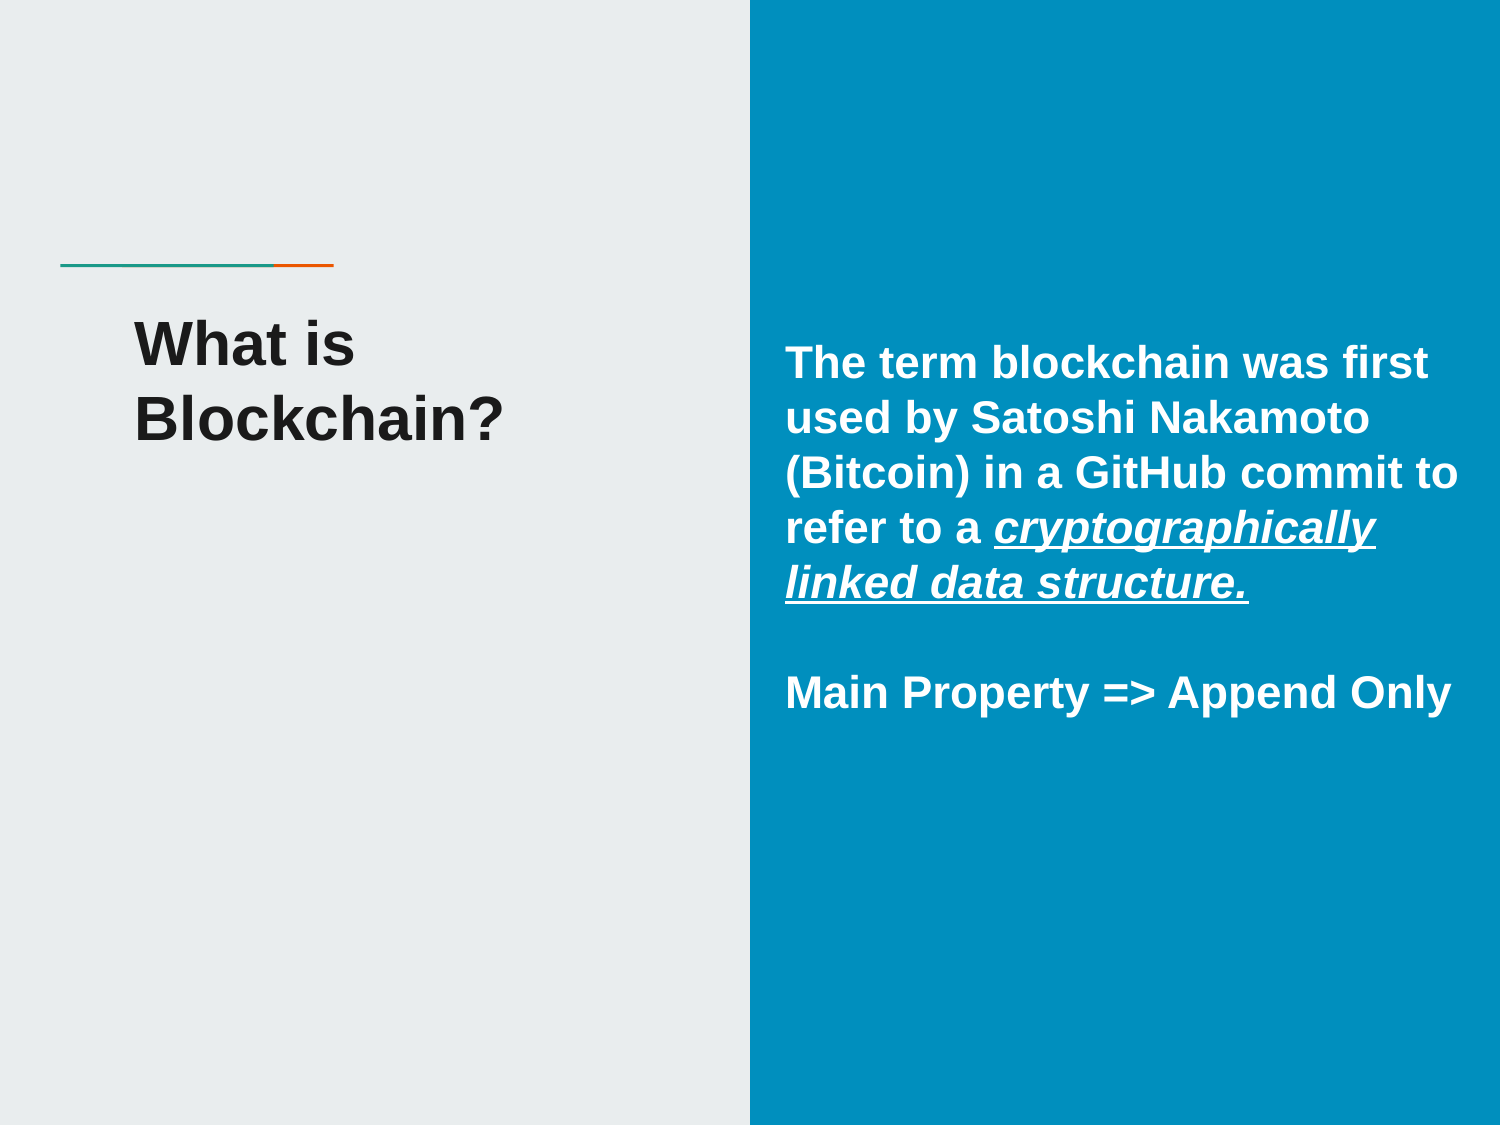

# What is Blockchain?
The term blockchain was first used by Satoshi Nakamoto (Bitcoin) in a GitHub commit to refer to a cryptographically linked data structure.

Main Property => Append Only